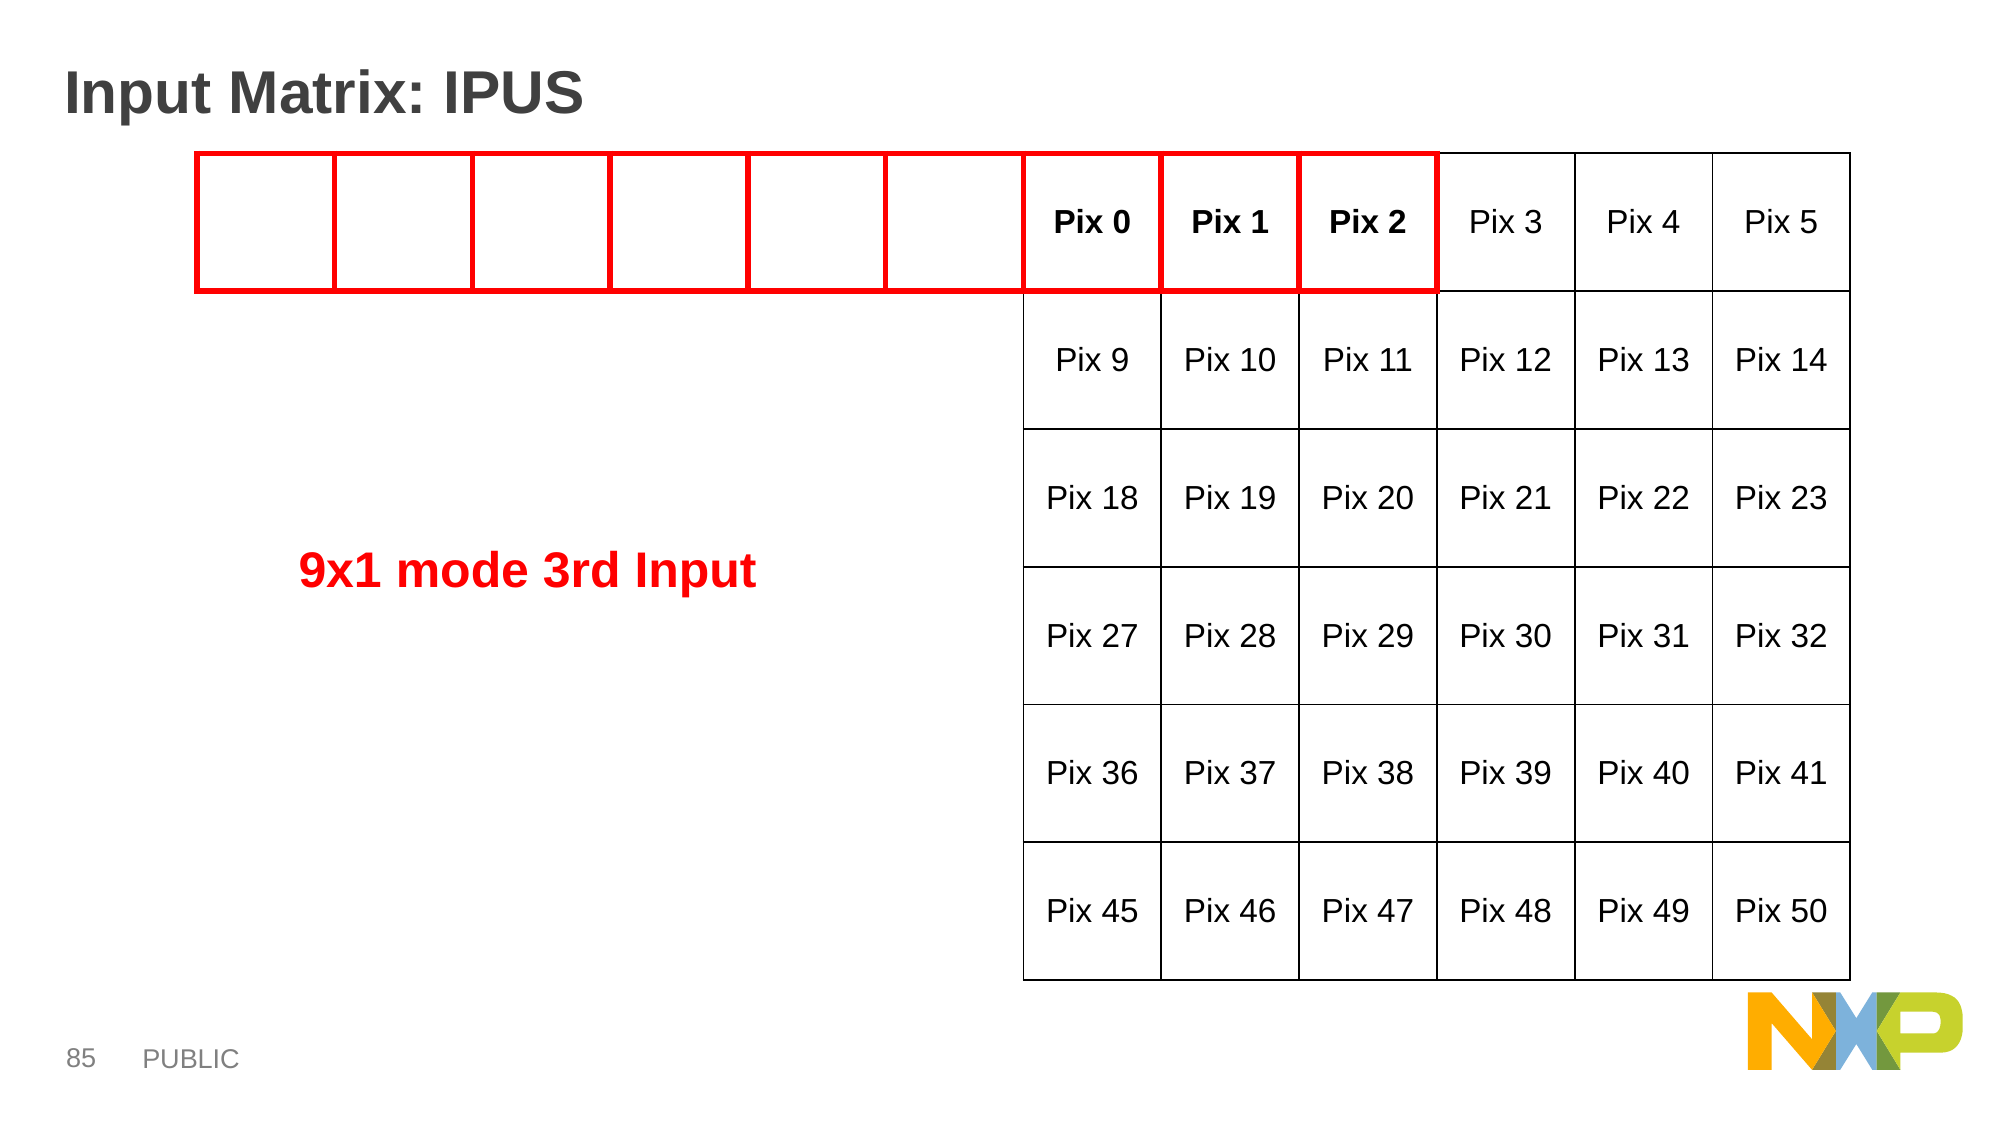

# Input Matrix: IPUS
|  |  |  |  |  |  |  |  |  |
| --- | --- | --- | --- | --- | --- | --- | --- | --- |
| Pix 0 | Pix 1 | Pix 2 | Pix 3 | Pix 4 | Pix 5 |
| --- | --- | --- | --- | --- | --- |
| Pix 9 | Pix 10 | Pix 11 | Pix 12 | Pix 13 | Pix 14 |
| Pix 18 | Pix 19 | Pix 20 | Pix 21 | Pix 22 | Pix 23 |
| Pix 27 | Pix 28 | Pix 29 | Pix 30 | Pix 31 | Pix 32 |
| Pix 36 | Pix 37 | Pix 38 | Pix 39 | Pix 40 | Pix 41 |
| Pix 45 | Pix 46 | Pix 47 | Pix 48 | Pix 49 | Pix 50 |
9x1 mode 3rd Input